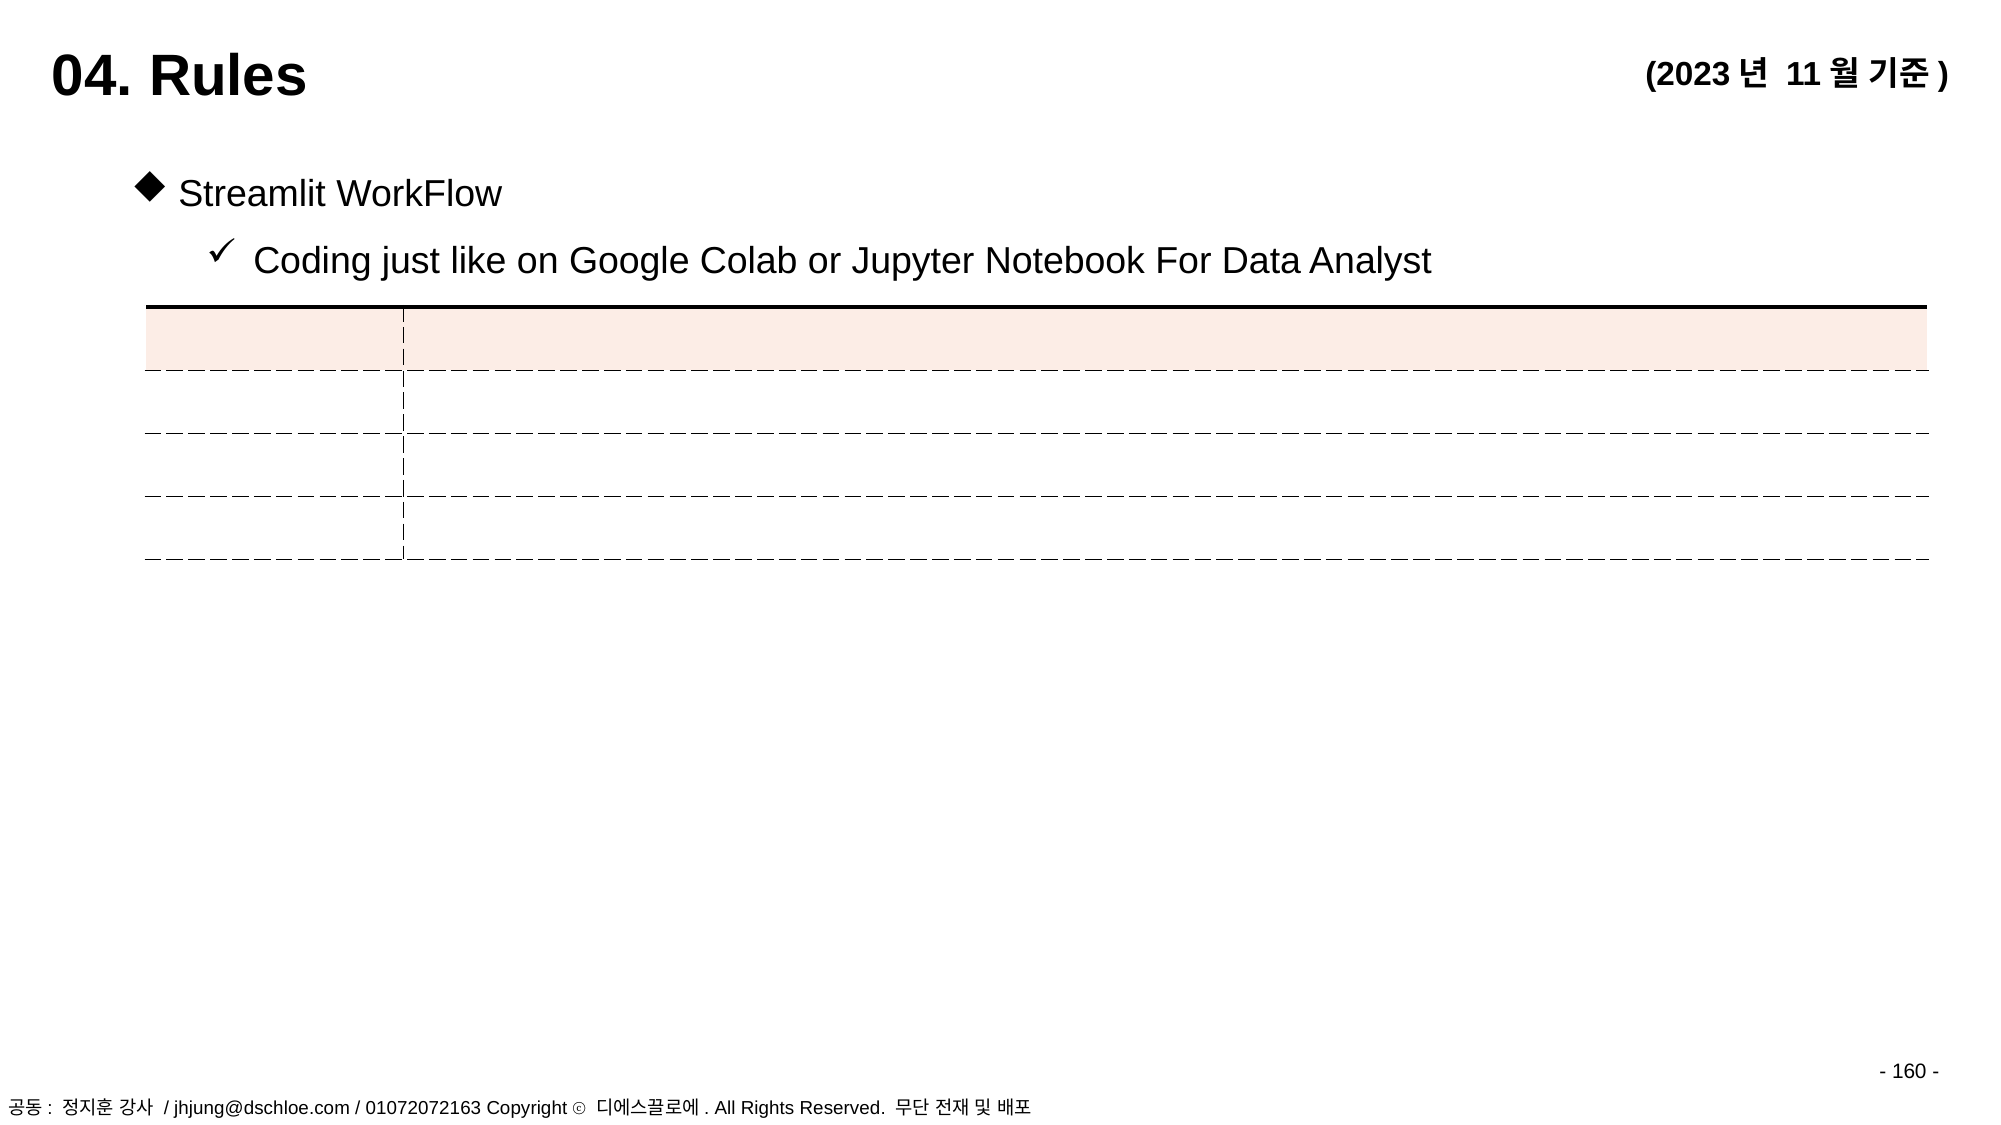

04. Rules
Streamlit WorkFlow
Coding just like on Google Colab or Jupyter Notebook For Data Analyst
|  |  |
| --- | --- |
|  |  |
|  |  |
|  |  |